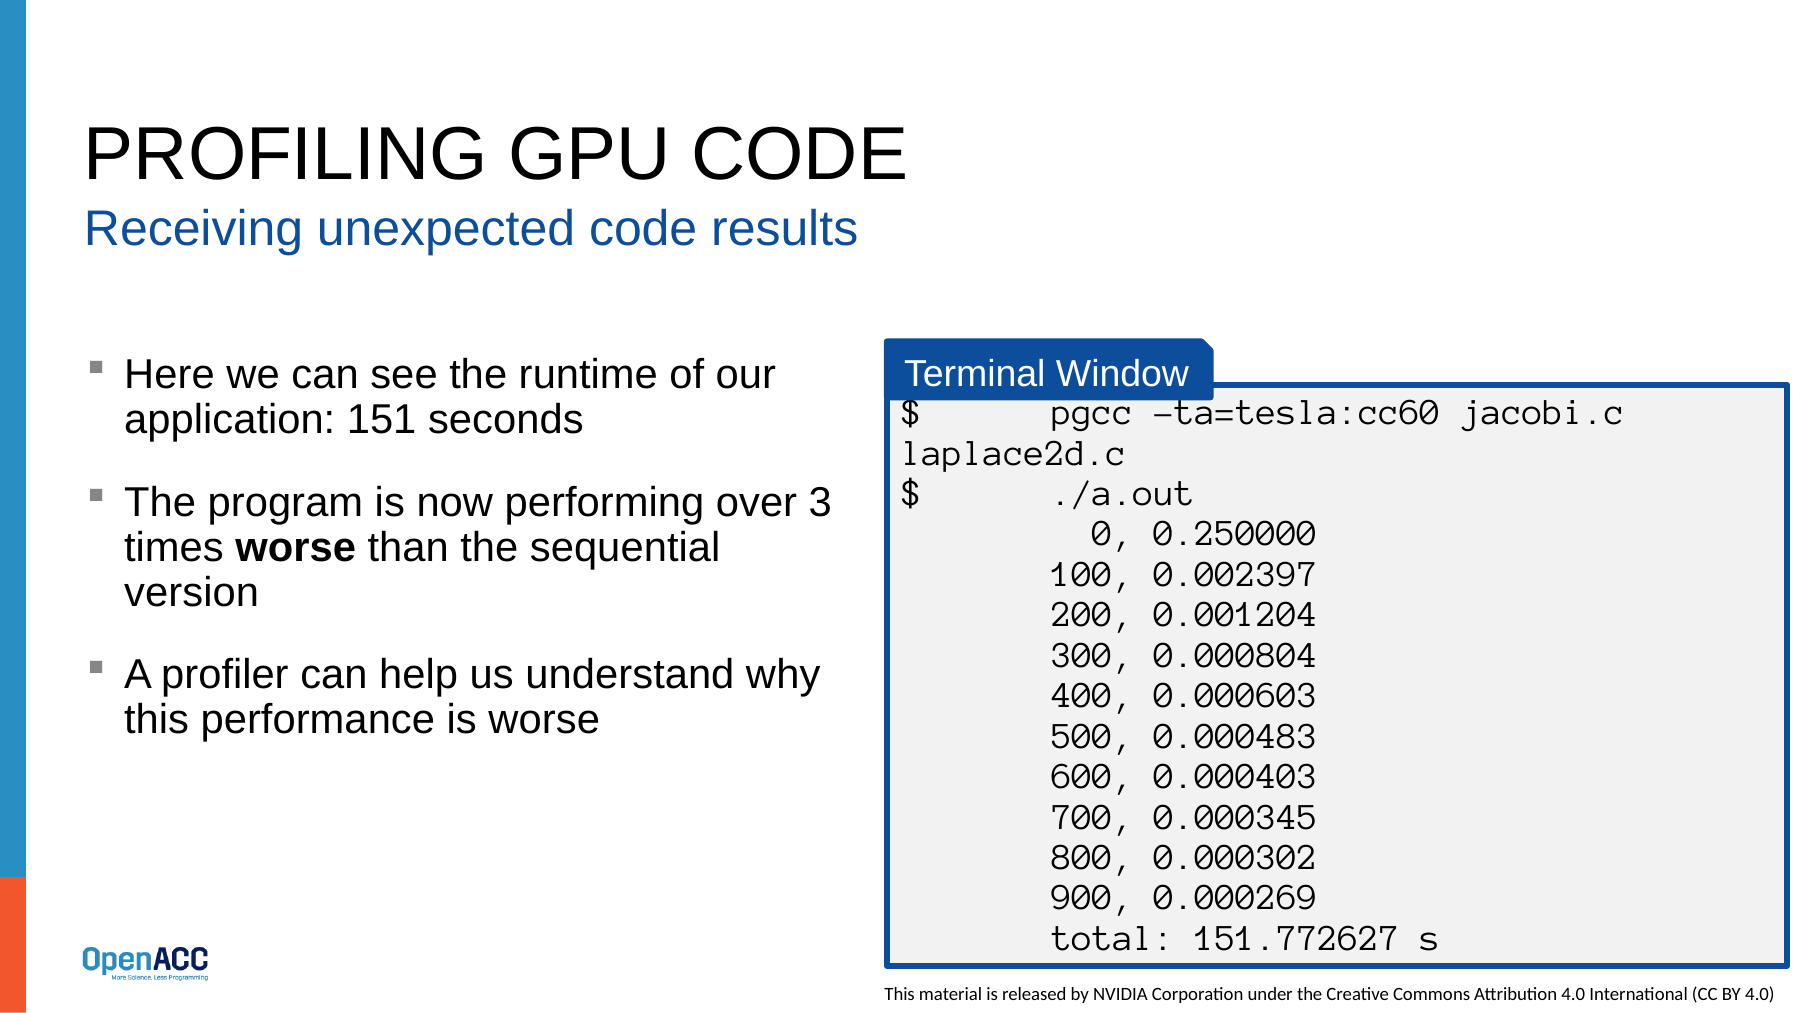

# Profiling GPU code
Receiving unexpected code results
Terminal Window
Here we can see the runtime of our application: 151 seconds
The program is now performing over 3 times worse than the sequential version
A profiler can help us understand why this performance is worse
$	pgcc –ta=tesla:cc60 jacobi.c laplace2d.c
$	./a.out
	  0, 0.250000
	100, 0.002397
	200, 0.001204
	300, 0.000804
	400, 0.000603
	500, 0.000483
	600, 0.000403
	700, 0.000345
	800, 0.000302
	900, 0.000269
	total: 151.772627 s